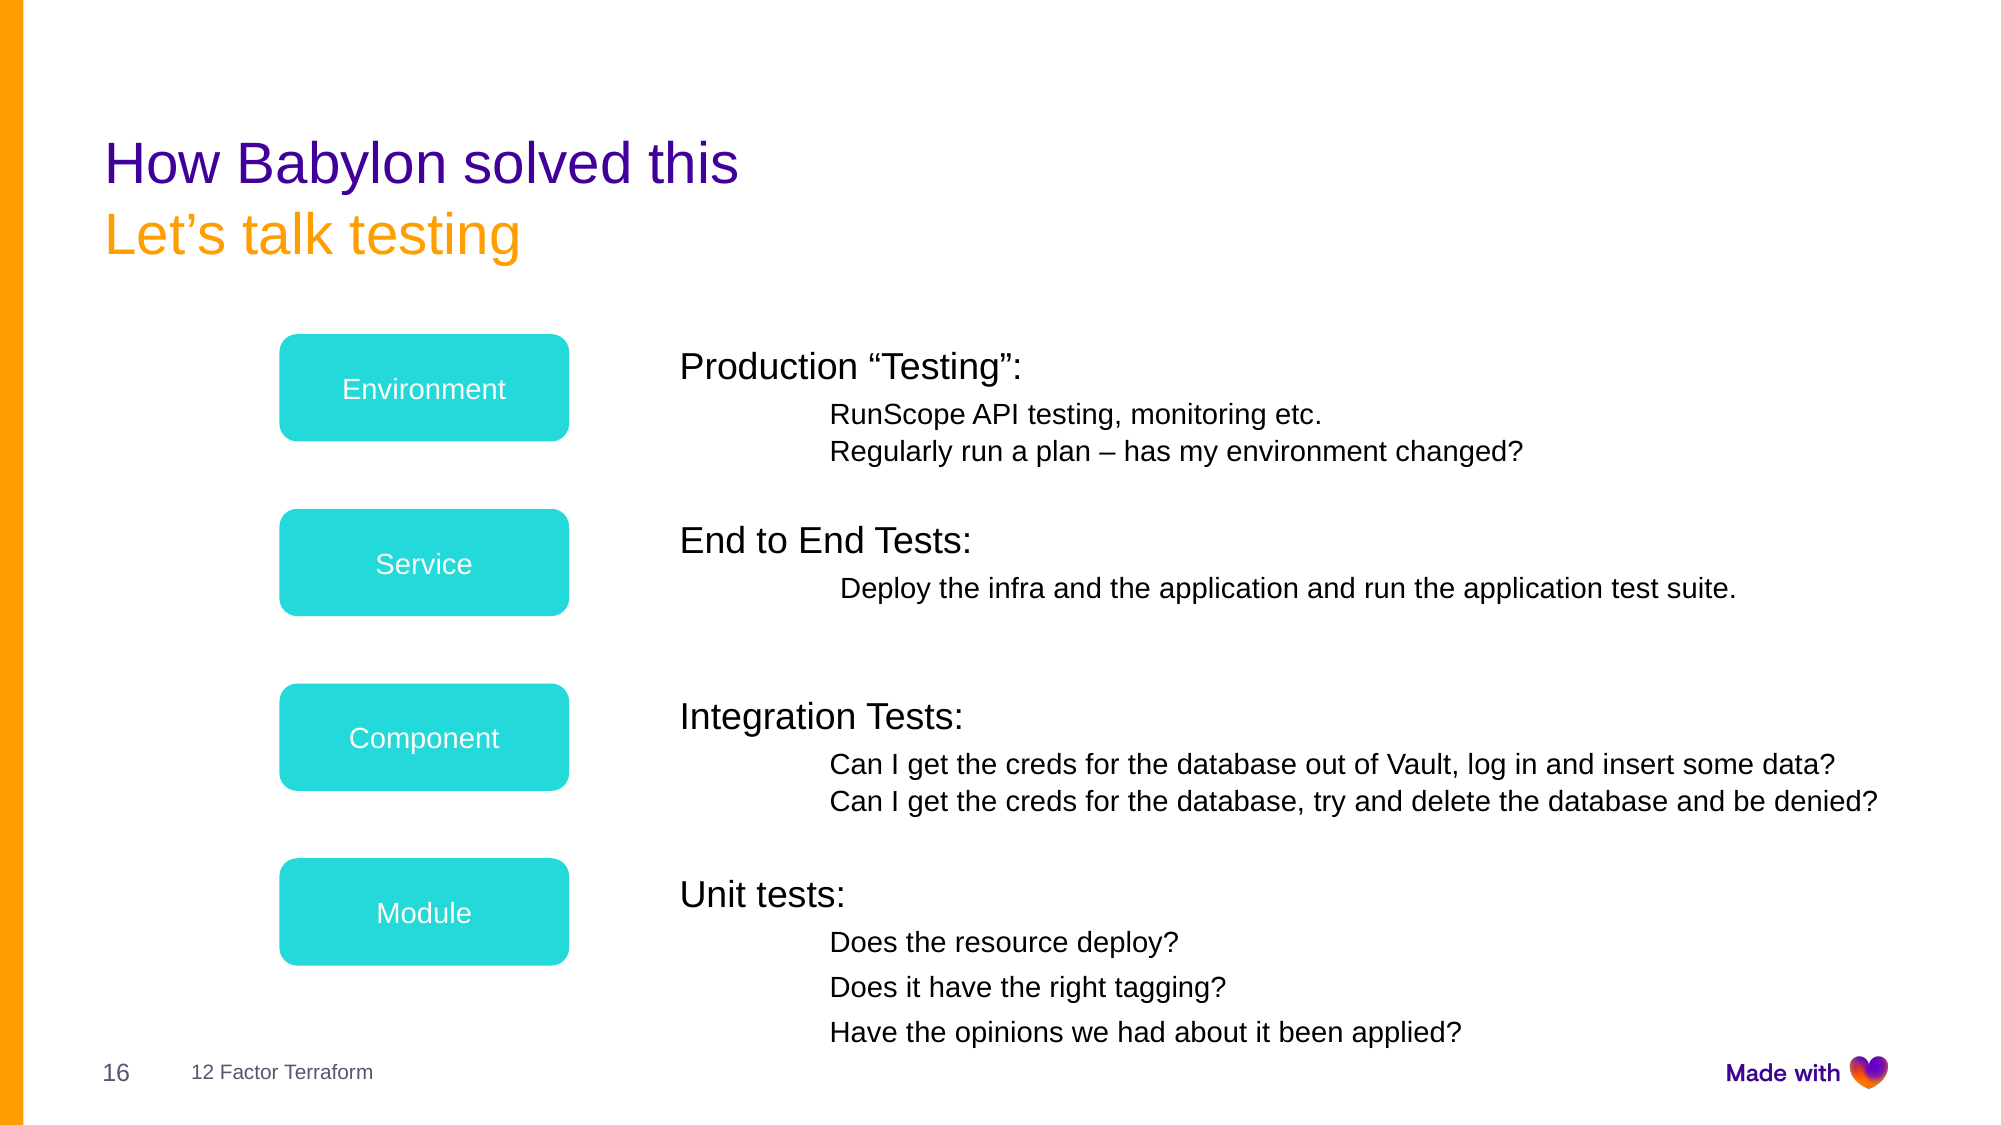

# How Babylon solved this
Let’s talk testing
Environment
Production “Testing”:
	RunScope API testing, monitoring etc.
	Regularly run a plan – has my environment changed?
Service
End to End Tests:
	 Deploy the infra and the application and run the application test suite.
Component
Integration Tests:
	Can I get the creds for the database out of Vault, log in and insert some data?
	Can I get the creds for the database, try and delete the database and be denied?
Module
Unit tests:
	Does the resource deploy?
	Does it have the right tagging?
	Have the opinions we had about it been applied?
16
12 Factor Terraform